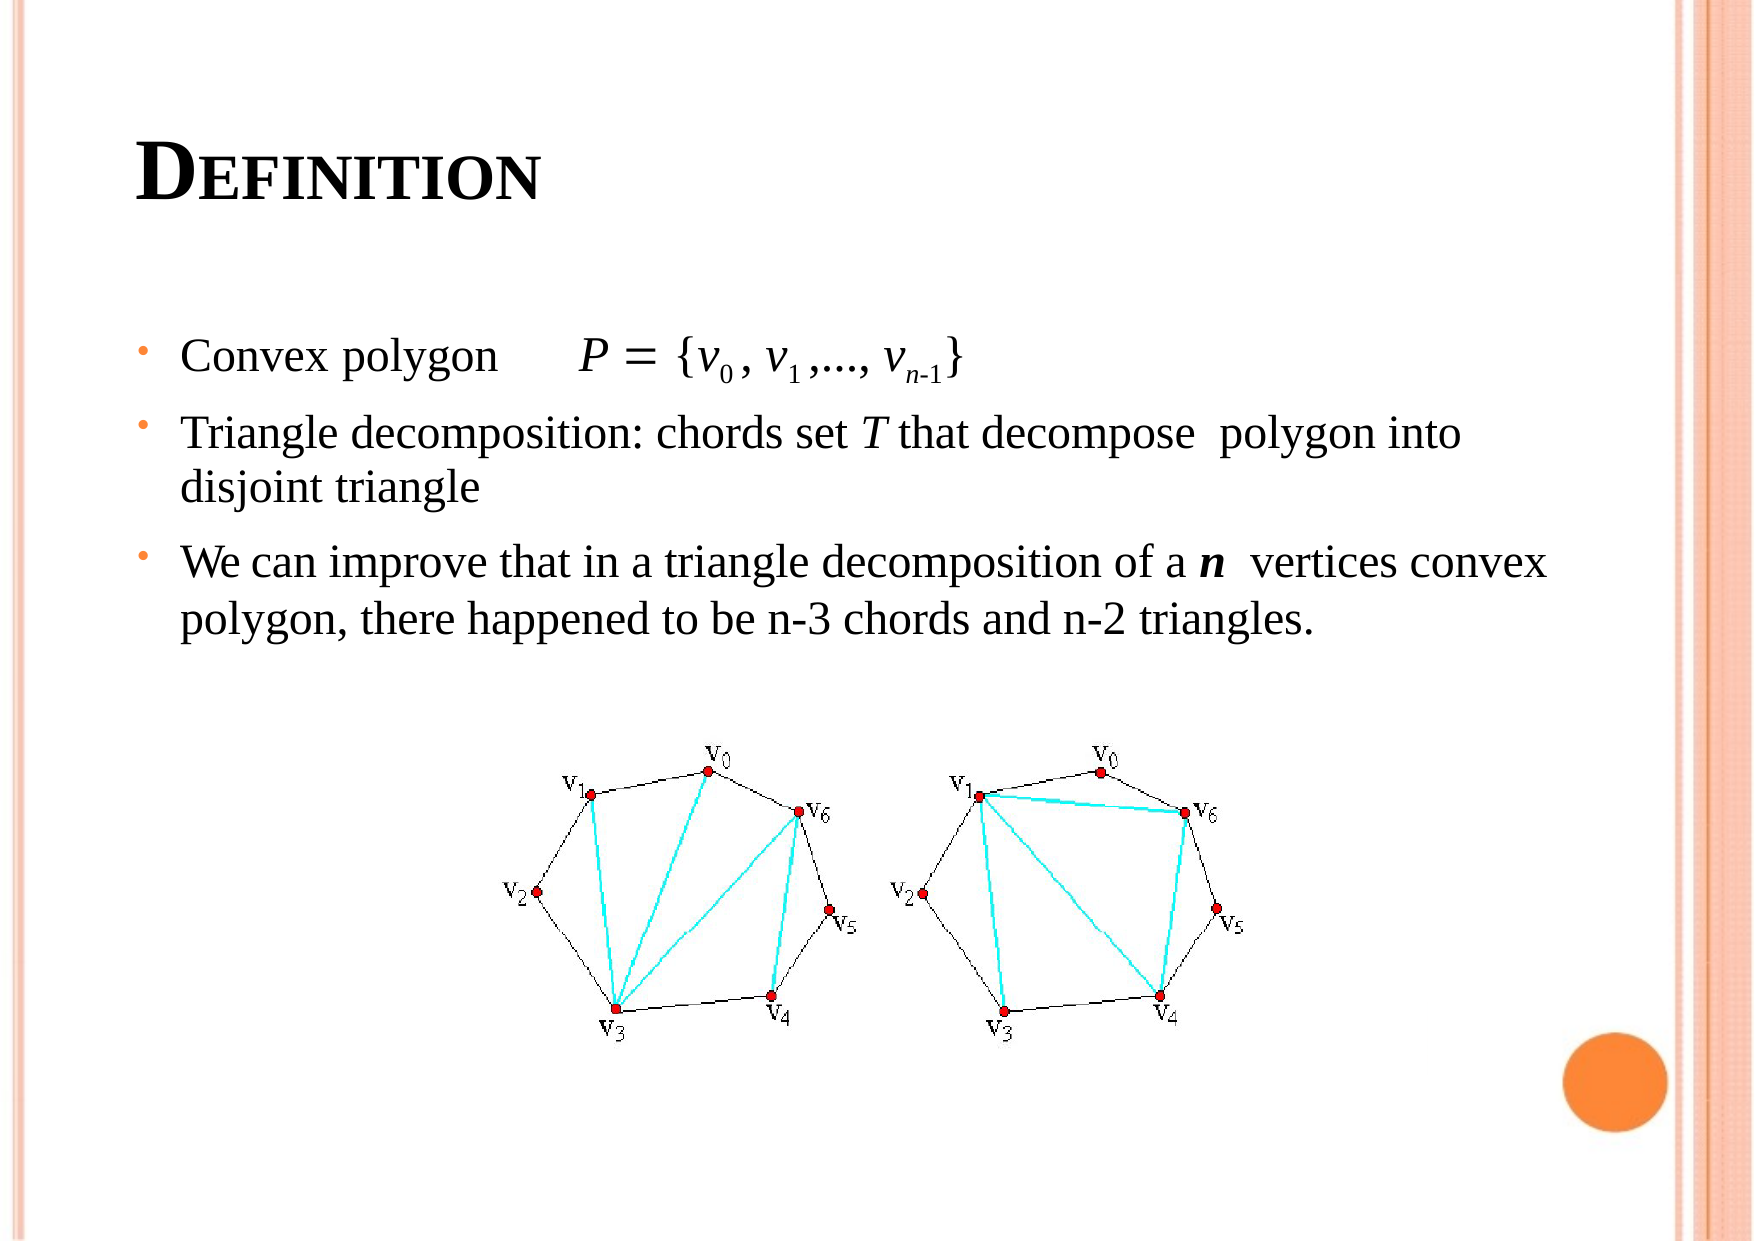

# DEFINITION
Convex polygon	P = {v0 , v1 ,..., vn-1}
Triangle decomposition: chords set T that decompose  polygon into disjoint triangle
We can improve that in a triangle decomposition of a n  vertices convex polygon, there happened to be n-3 chords and n-2 triangles.

49